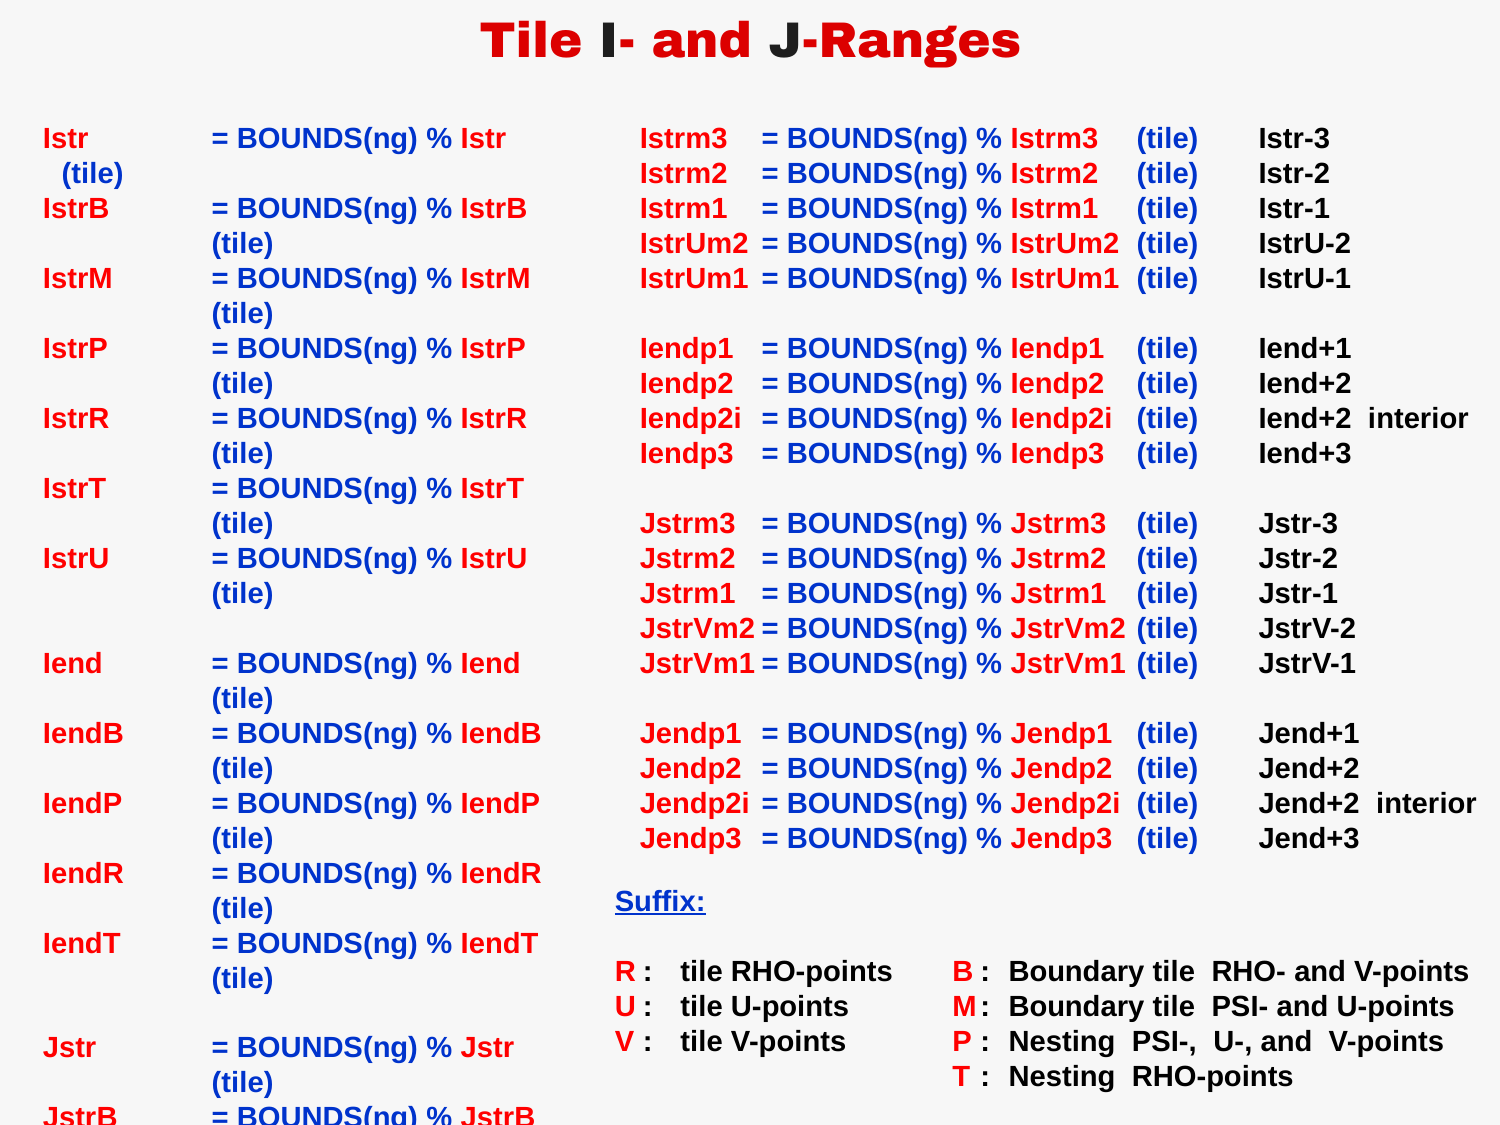

Tile I- and J-Ranges
Istr 	= BOUNDS(ng) % Istr	(tile)
IstrB	= BOUNDS(ng) % IstrB	(tile)
IstrM	= BOUNDS(ng) % IstrM	(tile)
IstrP	= BOUNDS(ng) % IstrP	(tile)
IstrR	= BOUNDS(ng) % IstrR	(tile)
IstrT	= BOUNDS(ng) % IstrT	(tile)
IstrU	= BOUNDS(ng) % IstrU	(tile)

Iend	= BOUNDS(ng) % Iend	(tile)
IendB	= BOUNDS(ng) % IendB	(tile)
IendP	= BOUNDS(ng) % IendP	(tile)
IendR	= BOUNDS(ng) % IendR	(tile)
IendT	= BOUNDS(ng) % IendT	(tile)

Jstr	= BOUNDS(ng) % Jstr	(tile)
JstrB	= BOUNDS(ng) % JstrB	(tile)
JstrM	= BOUNDS(ng) % JstrM	(tile)
JstrP	= BOUNDS(ng) % JstrP	(tile)
JstrR	= BOUNDS(ng) % JstrR	(tile)
JstrT	= BOUNDS(ng) % JstrT	(tile)
JstrV	= BOUNDS(ng) % JstrV	(tile)

Jend	= BOUNDS(ng) % Jend	(tile)
JendB	= BOUNDS(ng) % JendB	(tile)
JendP	= BOUNDS(ng) % JendP	(tile)
JendR	= BOUNDS(ng) % JendR	(tile)
JendT	= BOUNDS(ng) % JendT	(tile)
Istrm3	= BOUNDS(ng) % Istrm3	(tile)	Istr-3
Istrm2	= BOUNDS(ng) % Istrm2	(tile)	Istr-2
Istrm1	= BOUNDS(ng) % Istrm1	(tile)	Istr-1
IstrUm2	= BOUNDS(ng) % IstrUm2	(tile)	IstrU-2
IstrUm1	= BOUNDS(ng) % IstrUm1	(tile)	IstrU-1

Iendp1	= BOUNDS(ng) % Iendp1	(tile)	Iend+1
Iendp2	= BOUNDS(ng) % Iendp2	(tile)	Iend+2
Iendp2i	= BOUNDS(ng) % Iendp2i	(tile)	Iend+2  interior
Iendp3	= BOUNDS(ng) % Iendp3	(tile)	Iend+3

Jstrm3	= BOUNDS(ng) % Jstrm3	(tile)	Jstr-3
Jstrm2	= BOUNDS(ng) % Jstrm2	(tile)	Jstr-2
Jstrm1	= BOUNDS(ng) % Jstrm1	(tile)	Jstr-1
JstrVm2	= BOUNDS(ng) % JstrVm2	(tile)	JstrV-2
JstrVm1	= BOUNDS(ng) % JstrVm1	(tile)	JstrV-1

Jendp1	= BOUNDS(ng) % Jendp1	(tile)	Jend+1
Jendp2	= BOUNDS(ng) % Jendp2	(tile)	Jend+2
Jendp2i	= BOUNDS(ng) % Jendp2i	(tile)	Jend+2  interior
Jendp3	= BOUNDS(ng) % Jendp3	(tile)	Jend+3
Suffix:

R	:	tile RHO-points	B	:	Boundary tile  RHO- and V-points
U	:	tile U-points	M	:	Boundary tile  PSI- and U-points
V	:	tile V-points	P	:	Nesting  PSI-,  U-, and  V-points
			T	:	Nesting  RHO-points